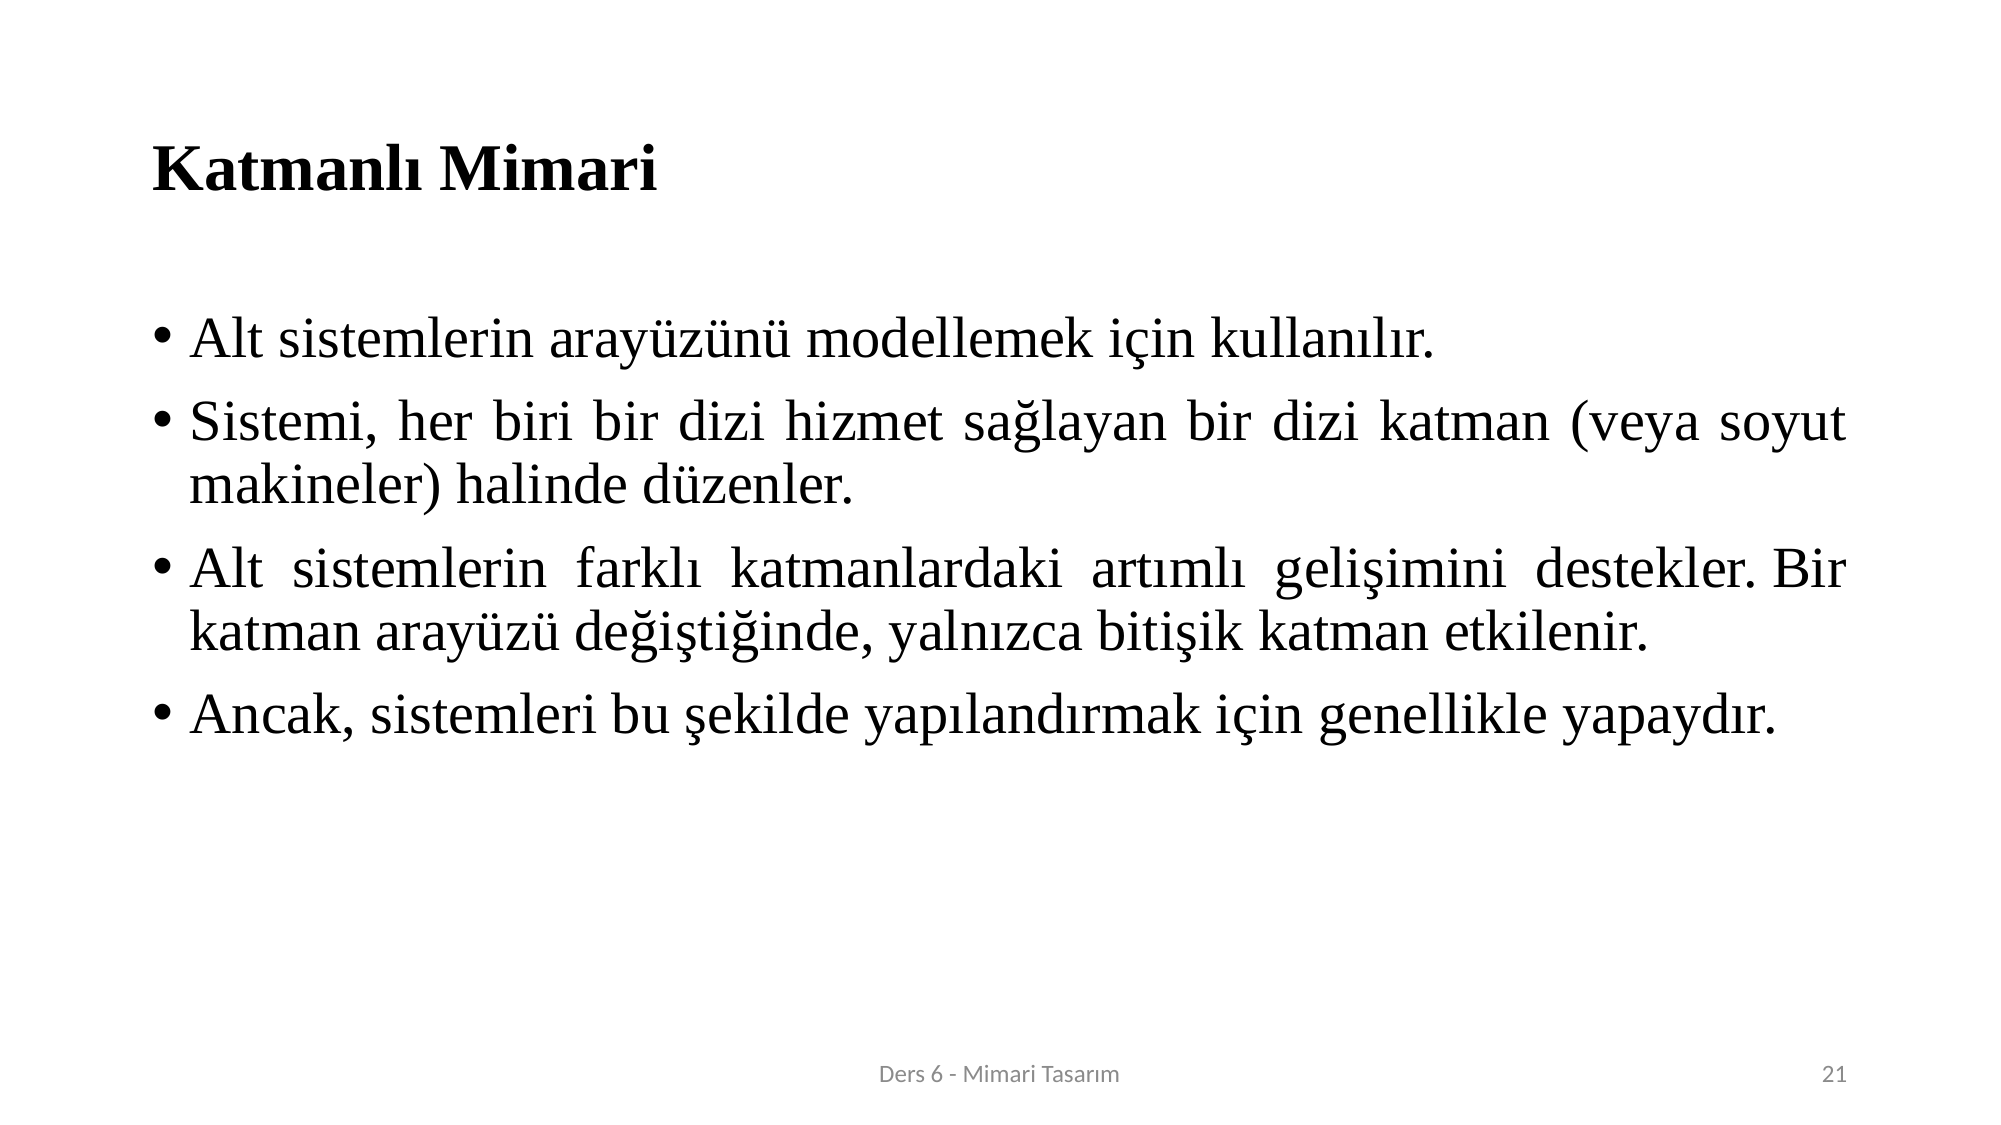

# Katmanlı Mimari
Alt sistemlerin arayüzünü modellemek için kullanılır.
Sistemi, her biri bir dizi hizmet sağlayan bir dizi katman (veya soyut makineler) halinde düzenler.
Alt sistemlerin farklı katmanlardaki artımlı gelişimini destekler. Bir katman arayüzü değiştiğinde, yalnızca bitişik katman etkilenir.
Ancak, sistemleri bu şekilde yapılandırmak için genellikle yapaydır.
Ders 6 - Mimari Tasarım
21